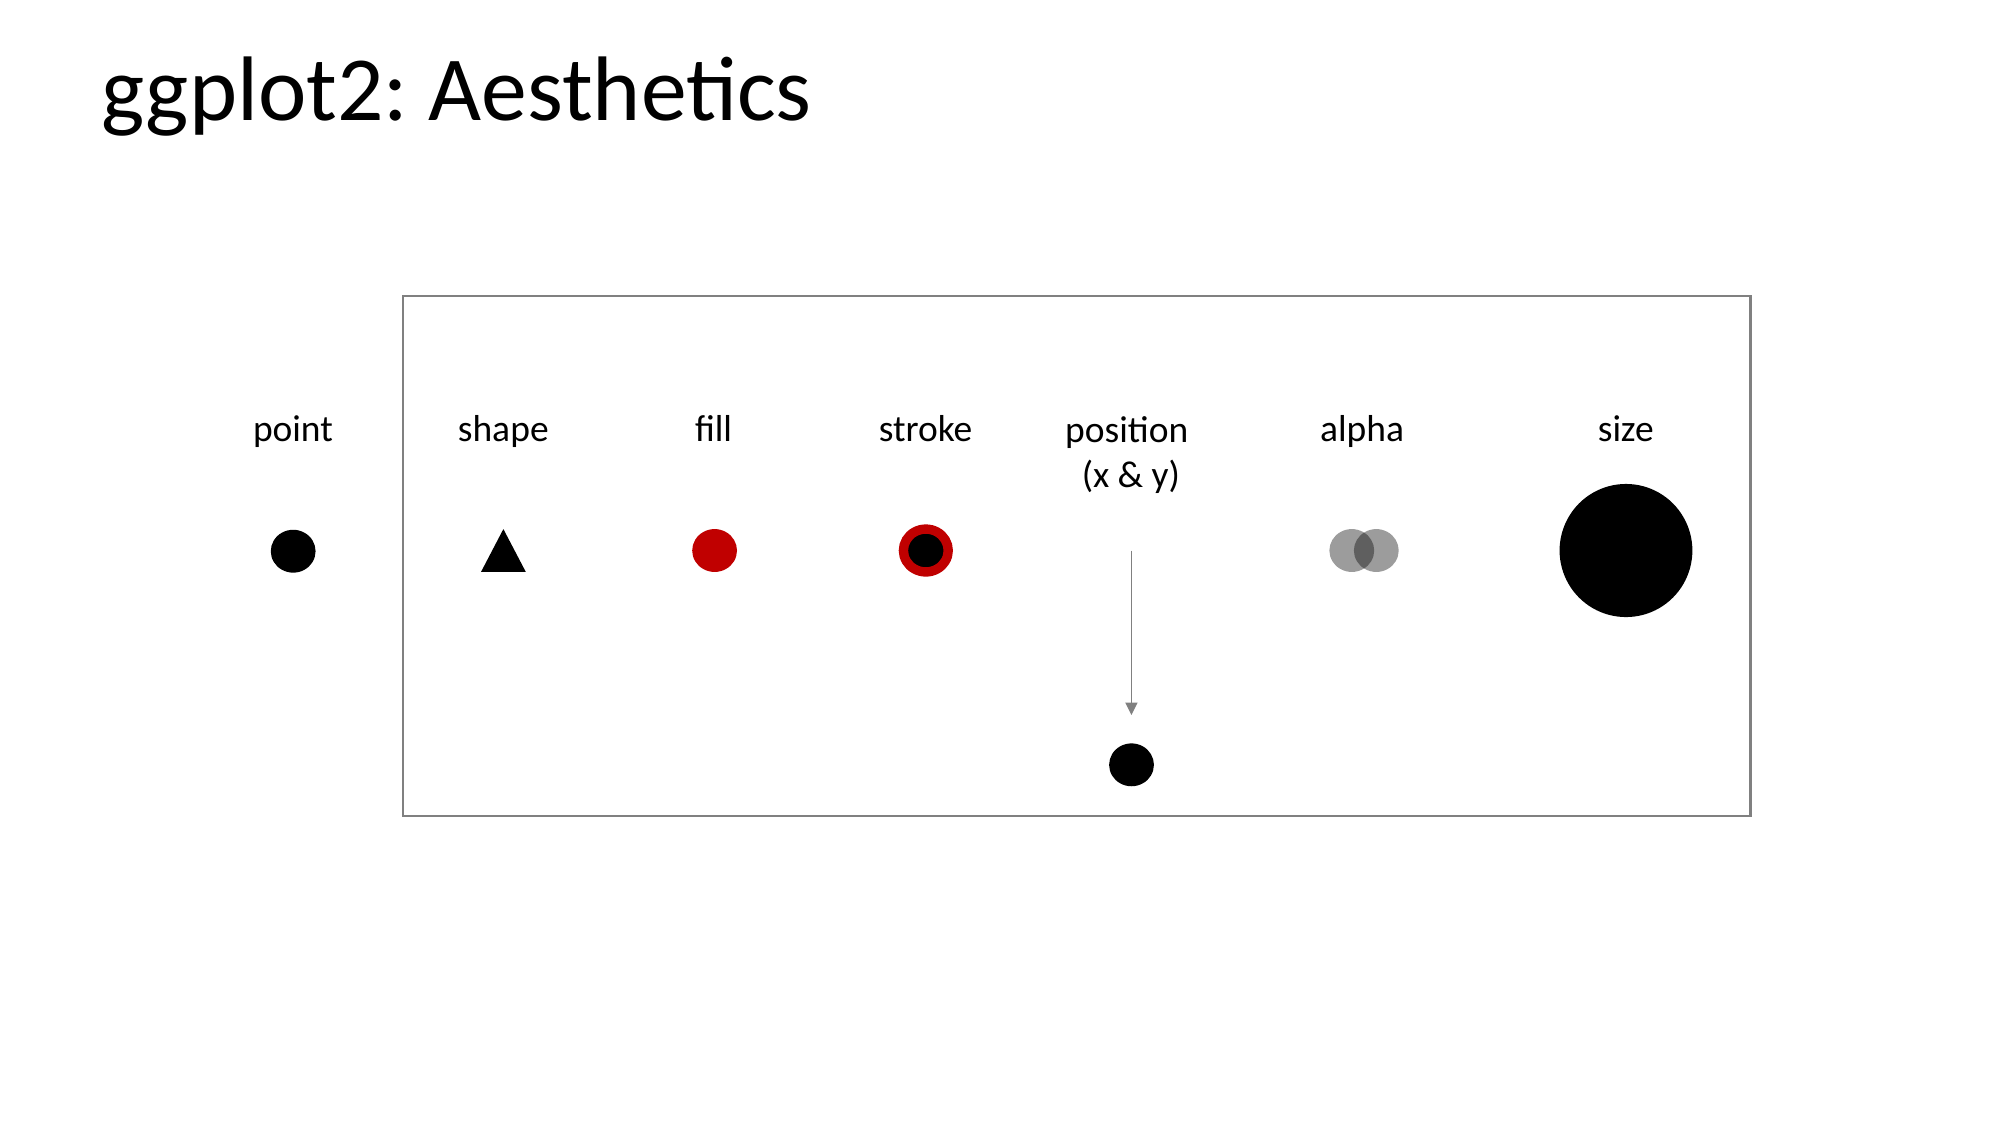

ggplot2: Aesthetics

point
shape
fill
alpha
size
stroke
position
(x & y)